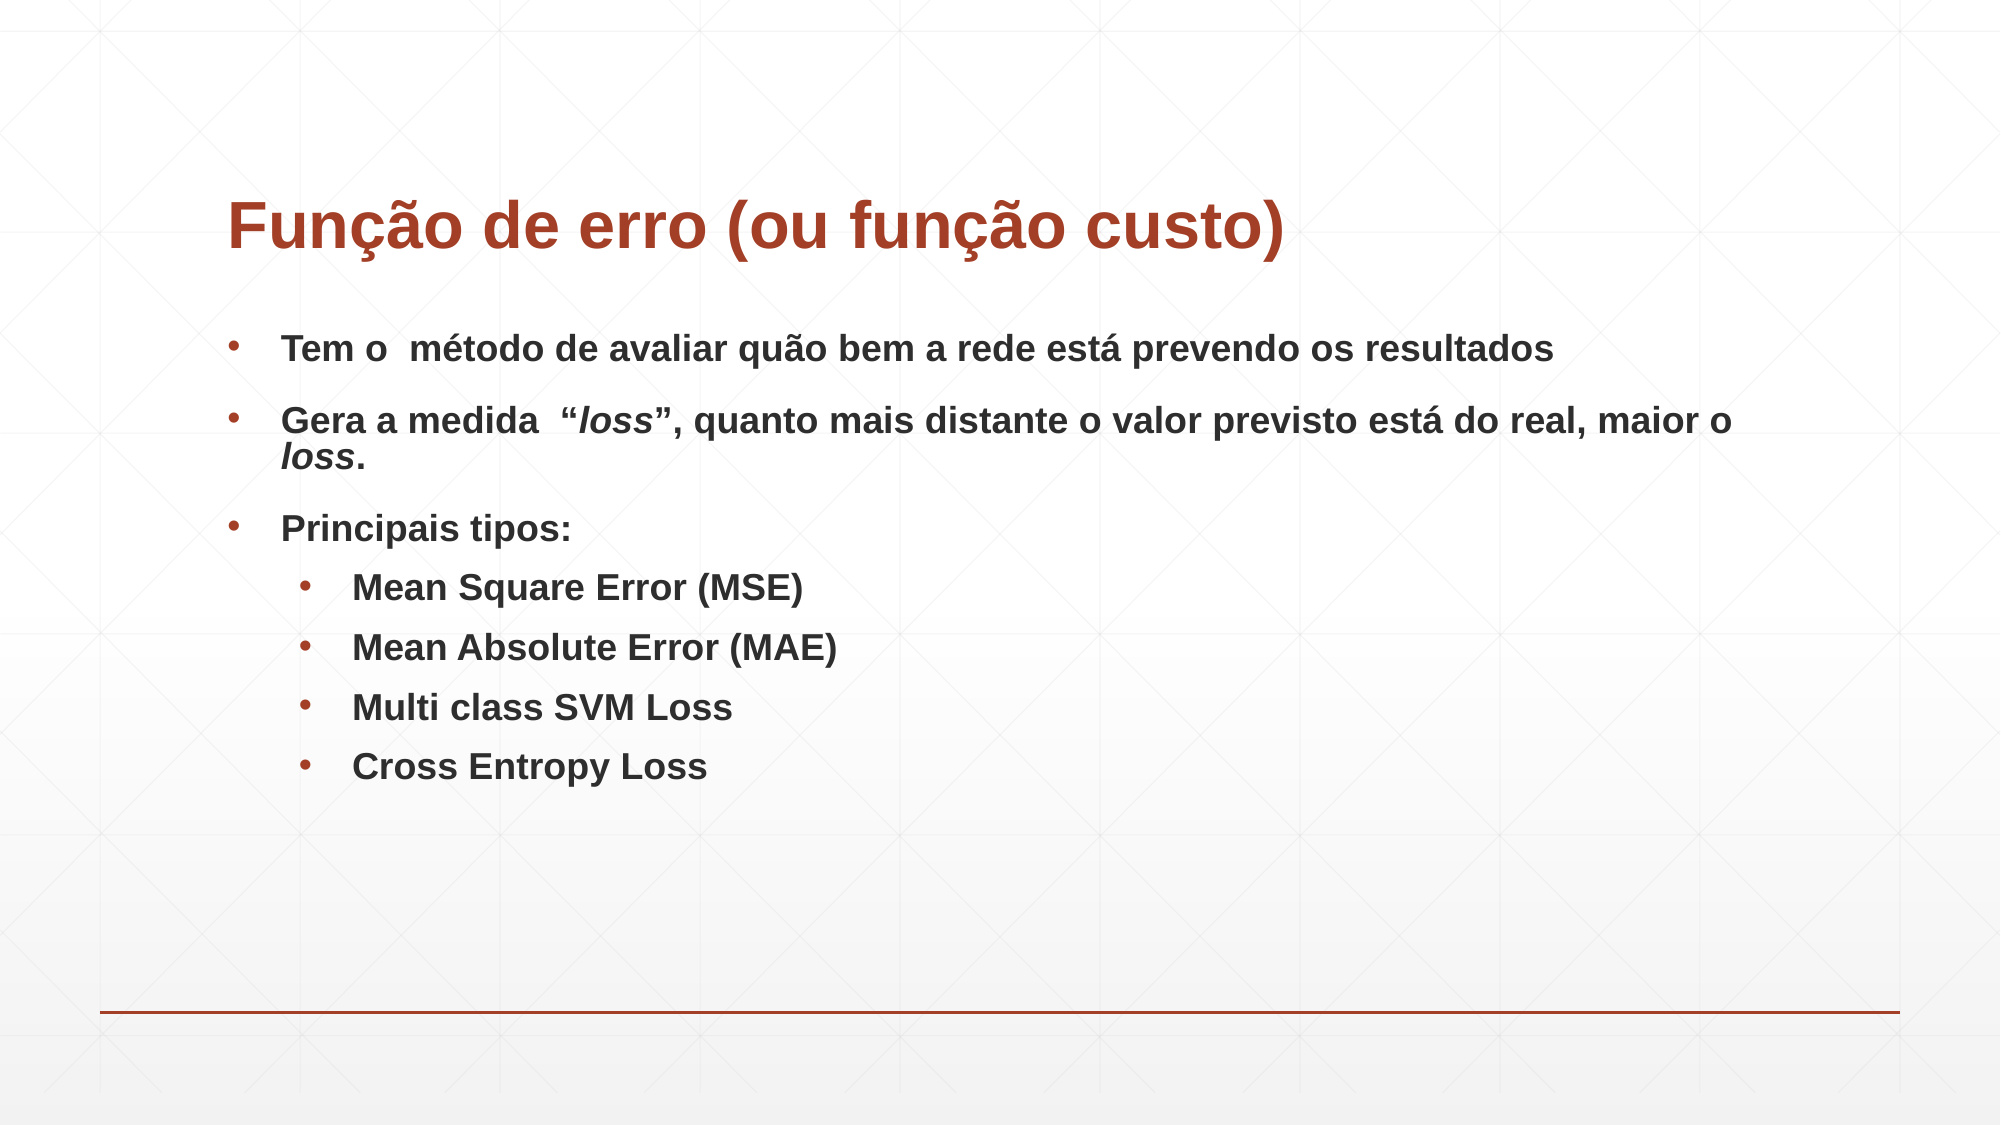

# Função de erro (ou função custo)
Tem o  método de avaliar quão bem a rede está prevendo os resultados

Gera a medida  “loss”, quanto mais distante o valor previsto está do real, maior o loss.

Principais tipos:
Mean Square Error (MSE)
Mean Absolute Error (MAE)
Multi class SVM Loss
Cross Entropy Loss